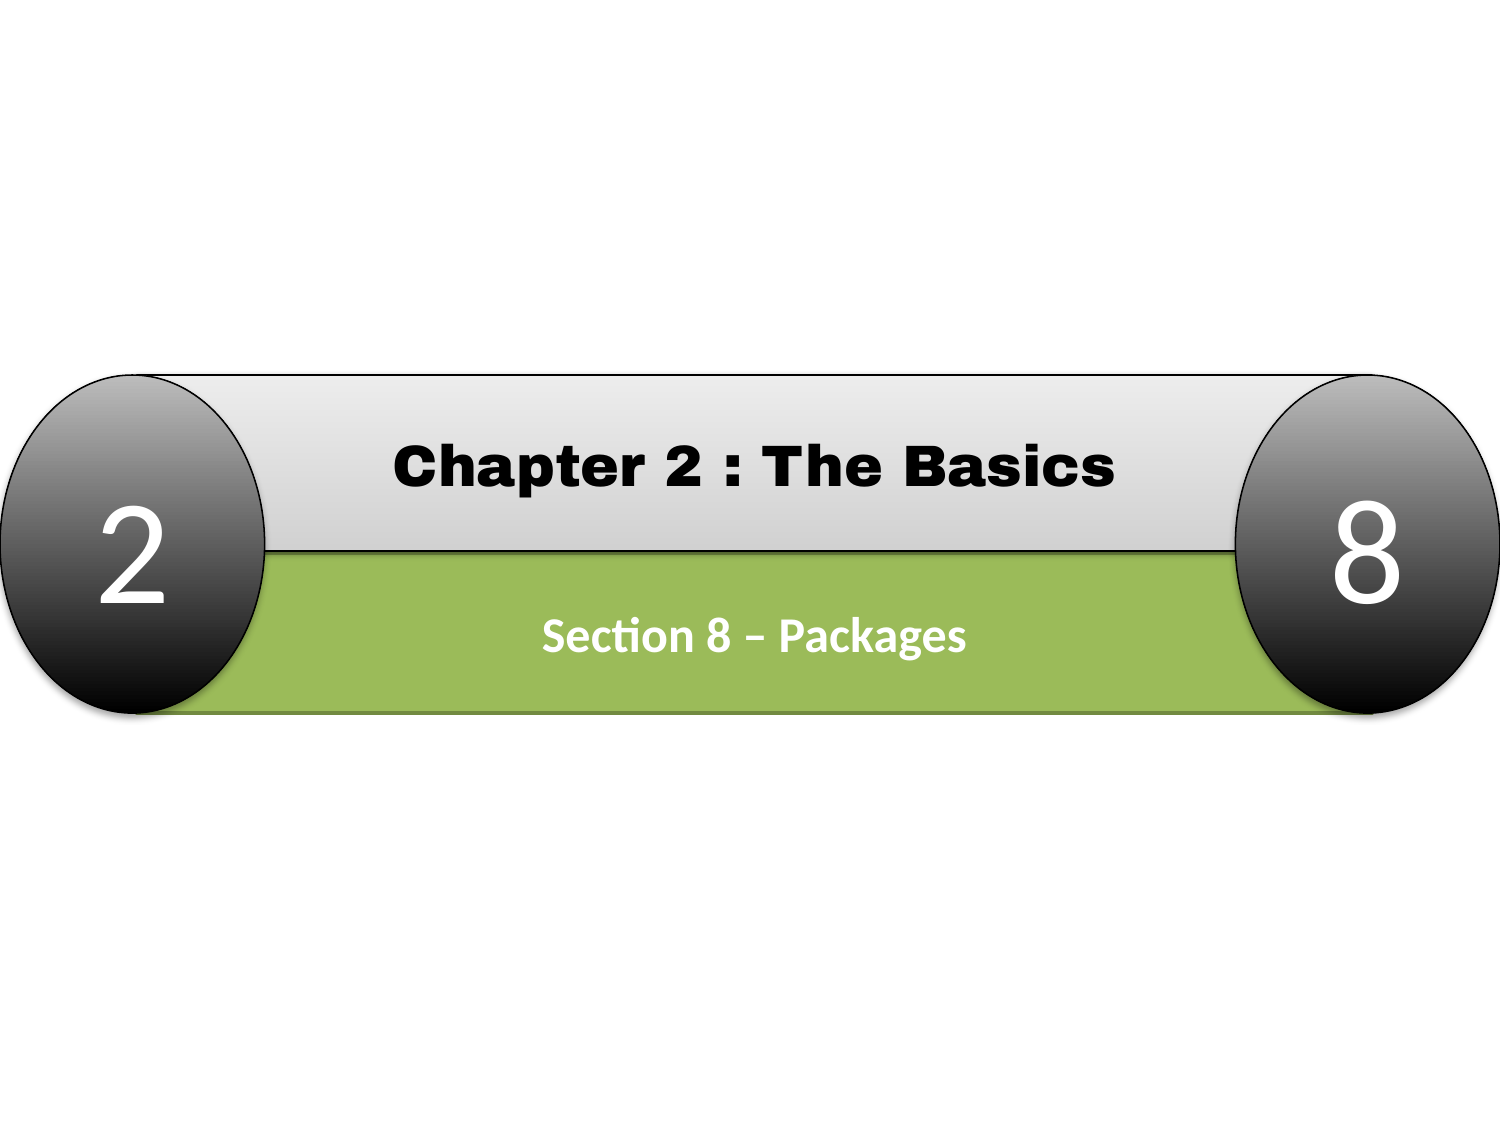

2
Chapter 2 : The Basics
8
Section 8 – Packages